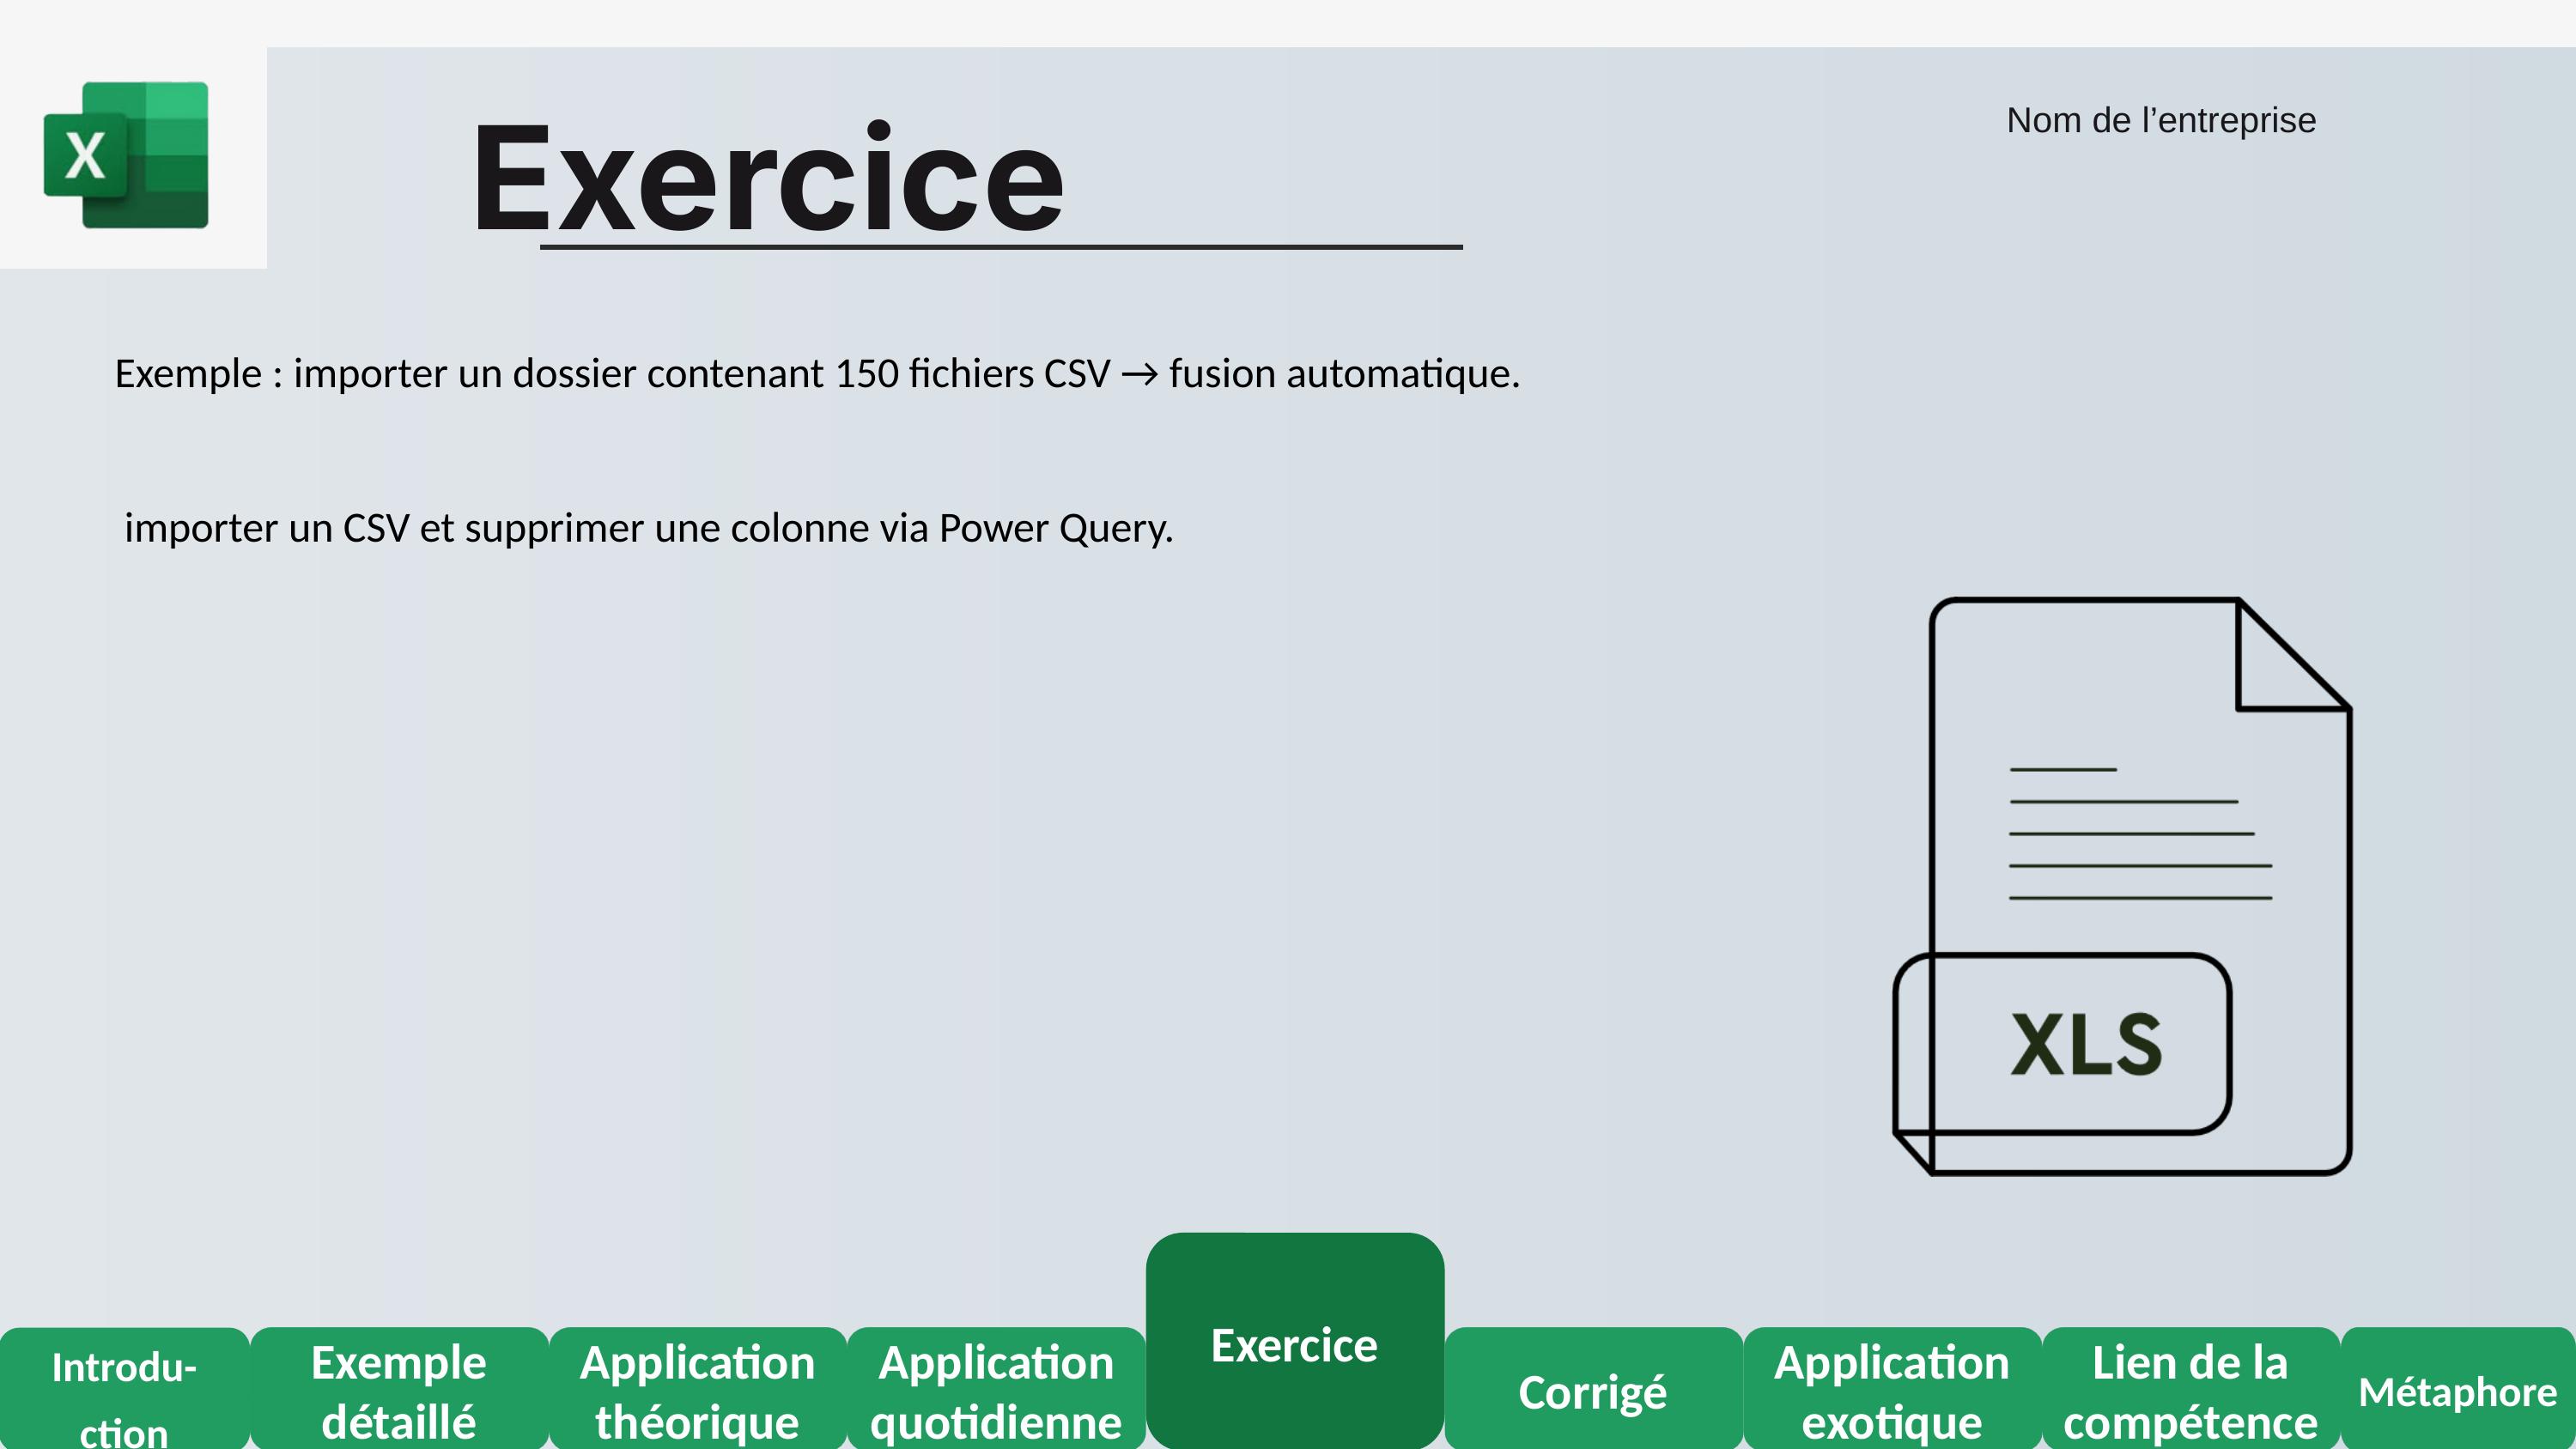

Exercice
Nom de l’entreprise
Exemple : importer un dossier contenant 150 fichiers CSV → fusion automatique.

 importer un CSV et supprimer une colonne via Power Query.

Exercice
Introdu-
ction
Exemple détaillé
Application théorique
Application quotidienne
Corrigé
Application exotique
Lien de la compétence
Métaphore